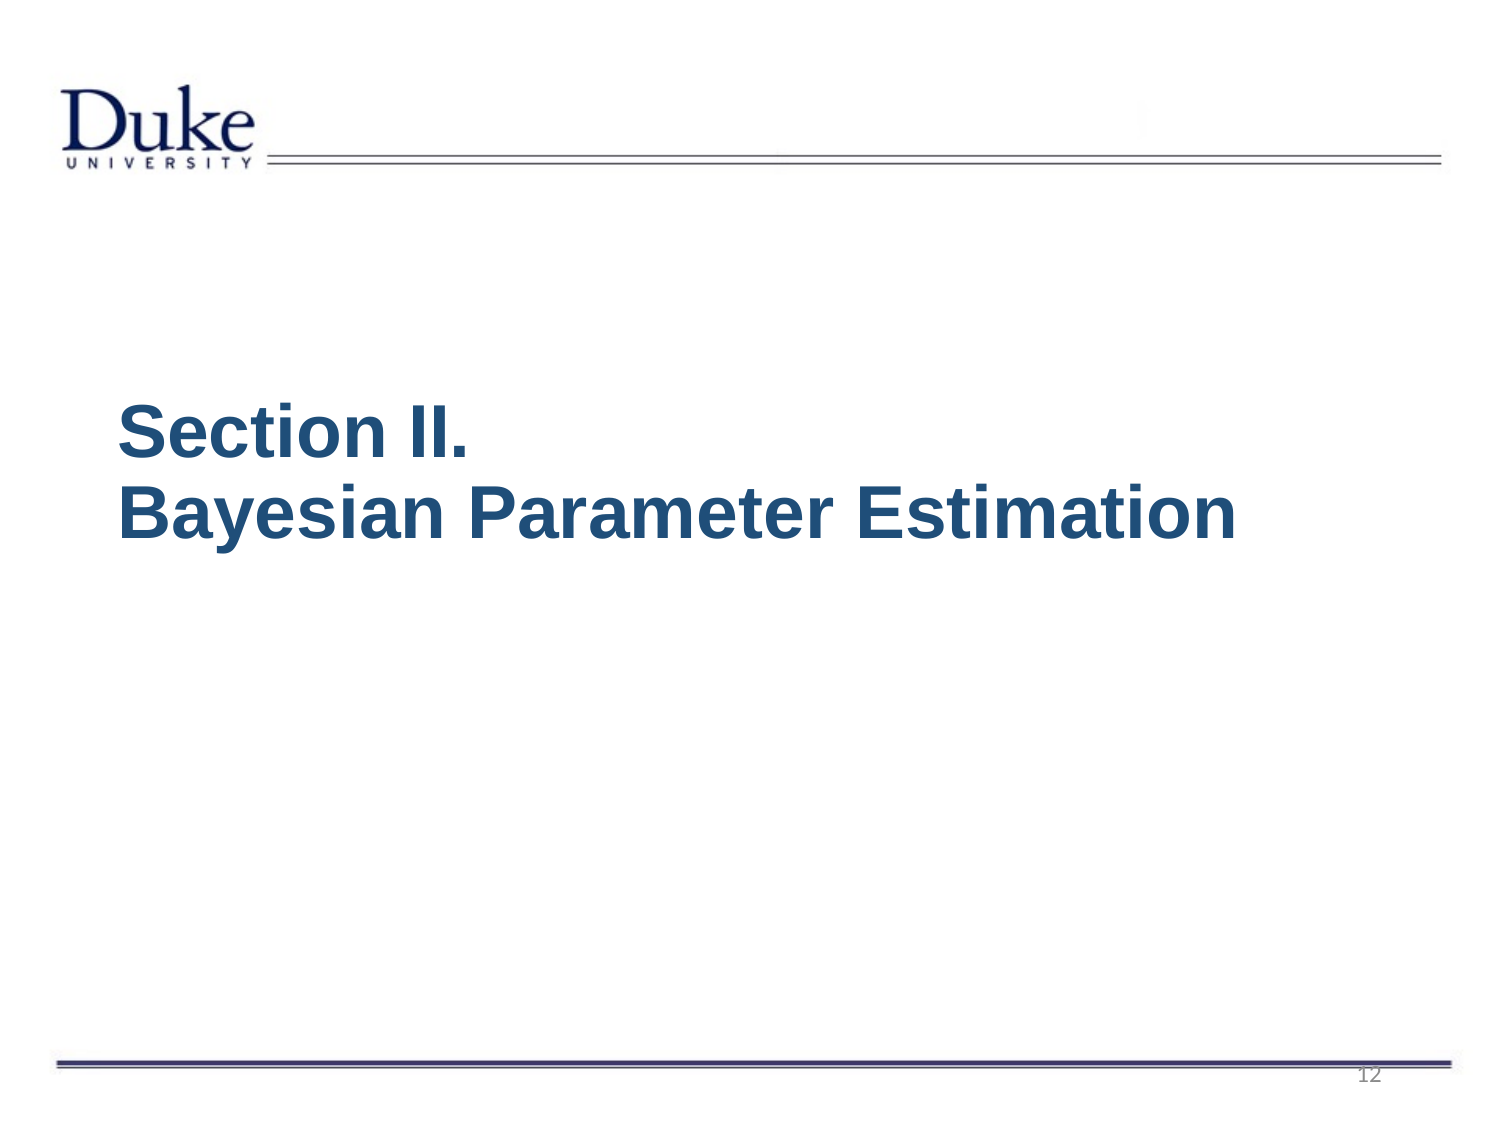

# Section II. Bayesian Parameter Estimation
12